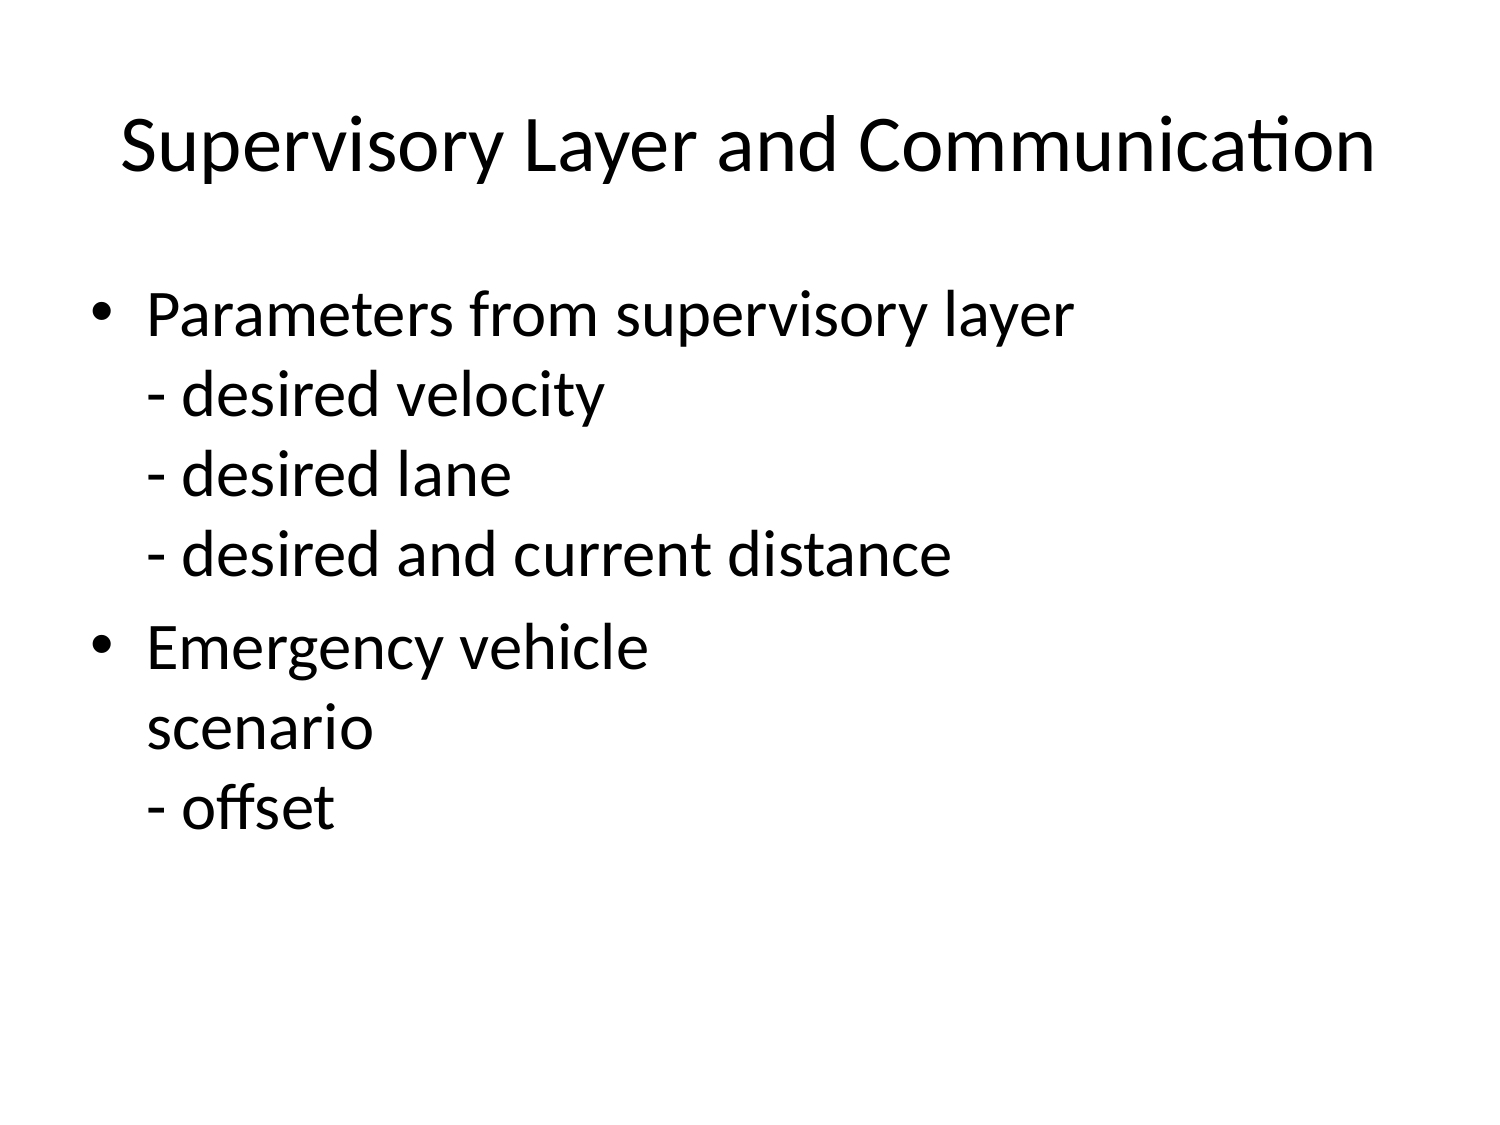

# Supervisory Layer and Communication
Parameters from supervisory layer
- desired velocity
- desired lane
- desired and current distance
Emergency vehicle
scenario
- offset